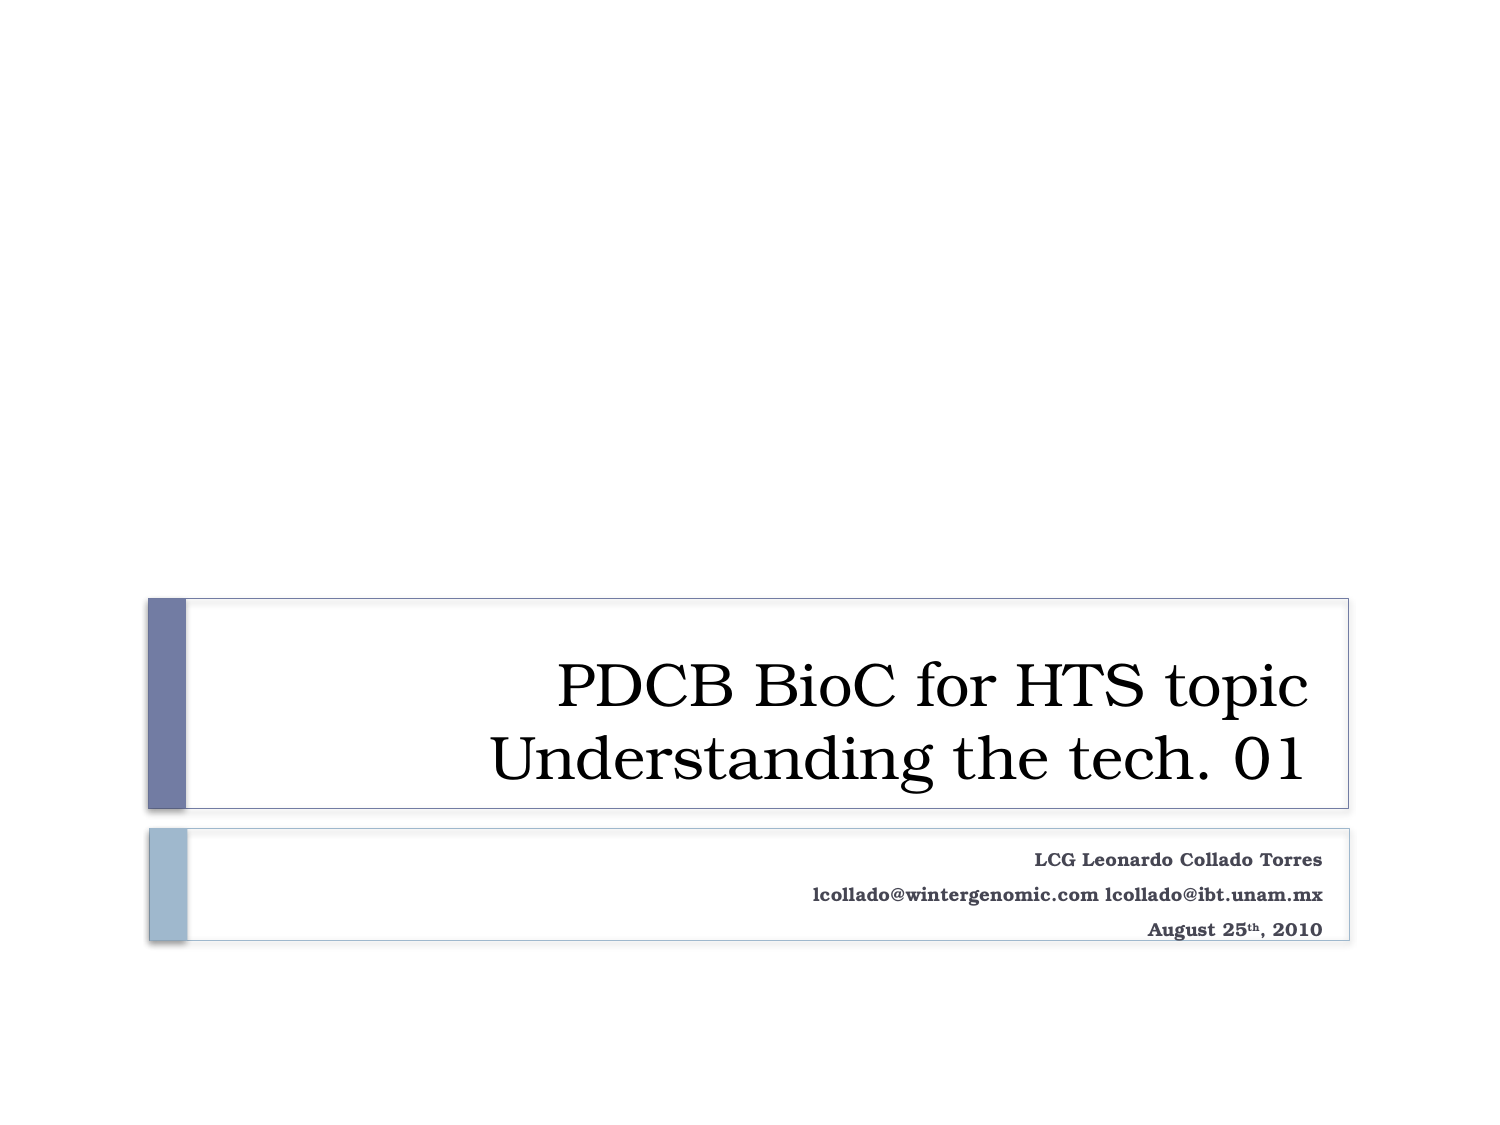

# PDCB BioC for HTS topic Understanding the tech. 01
LCG Leonardo Collado Torres
lcollado@wintergenomic.com lcollado@ibt.unam.mx
August 25th, 2010